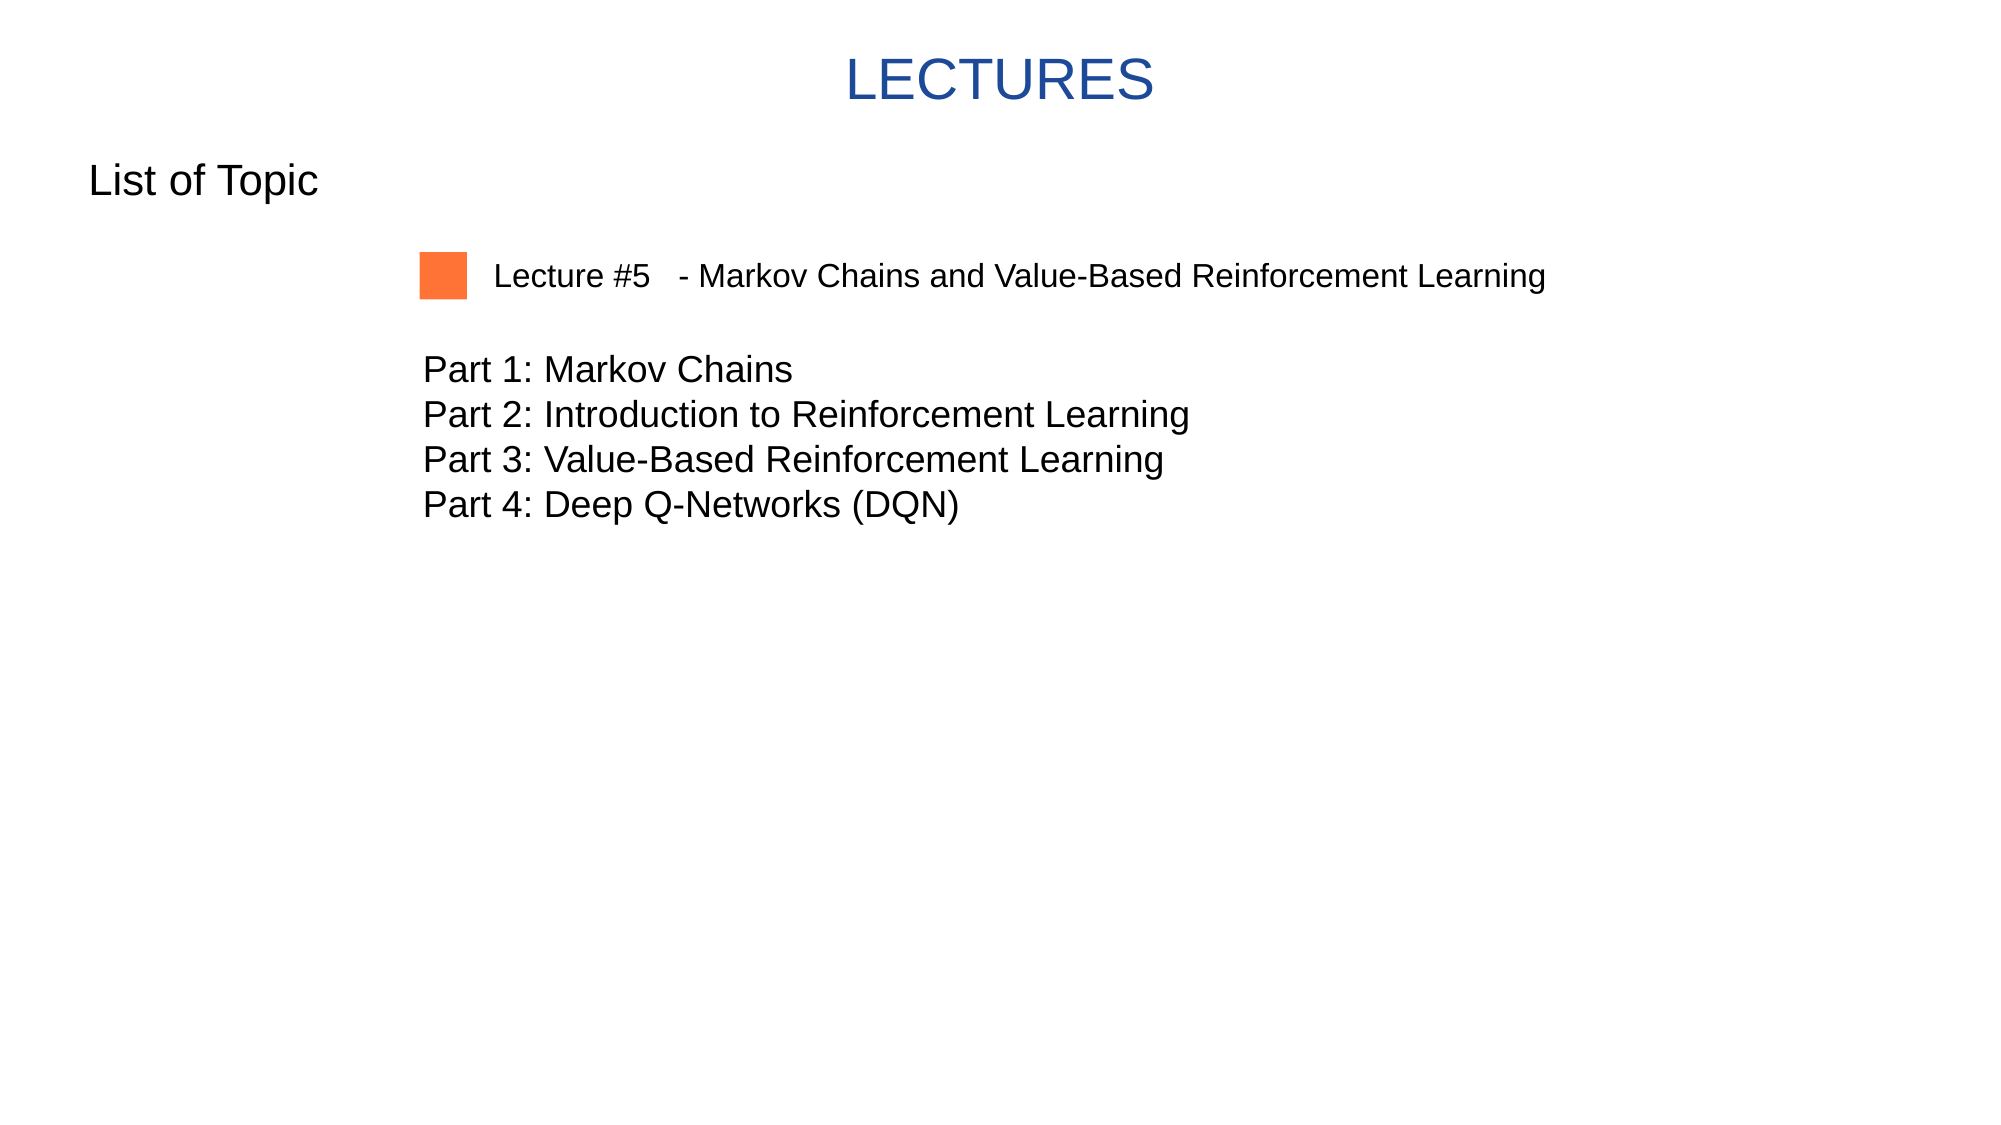

LECTURES
List of Topic
Lecture #5   - Markov Chains and Value-Based Reinforcement Learning

Part 1: Markov Chains
Part 2: Introduction to Reinforcement Learning
Part 3: Value-Based Reinforcement Learning
Part 4: Deep Q-Networks (DQN)